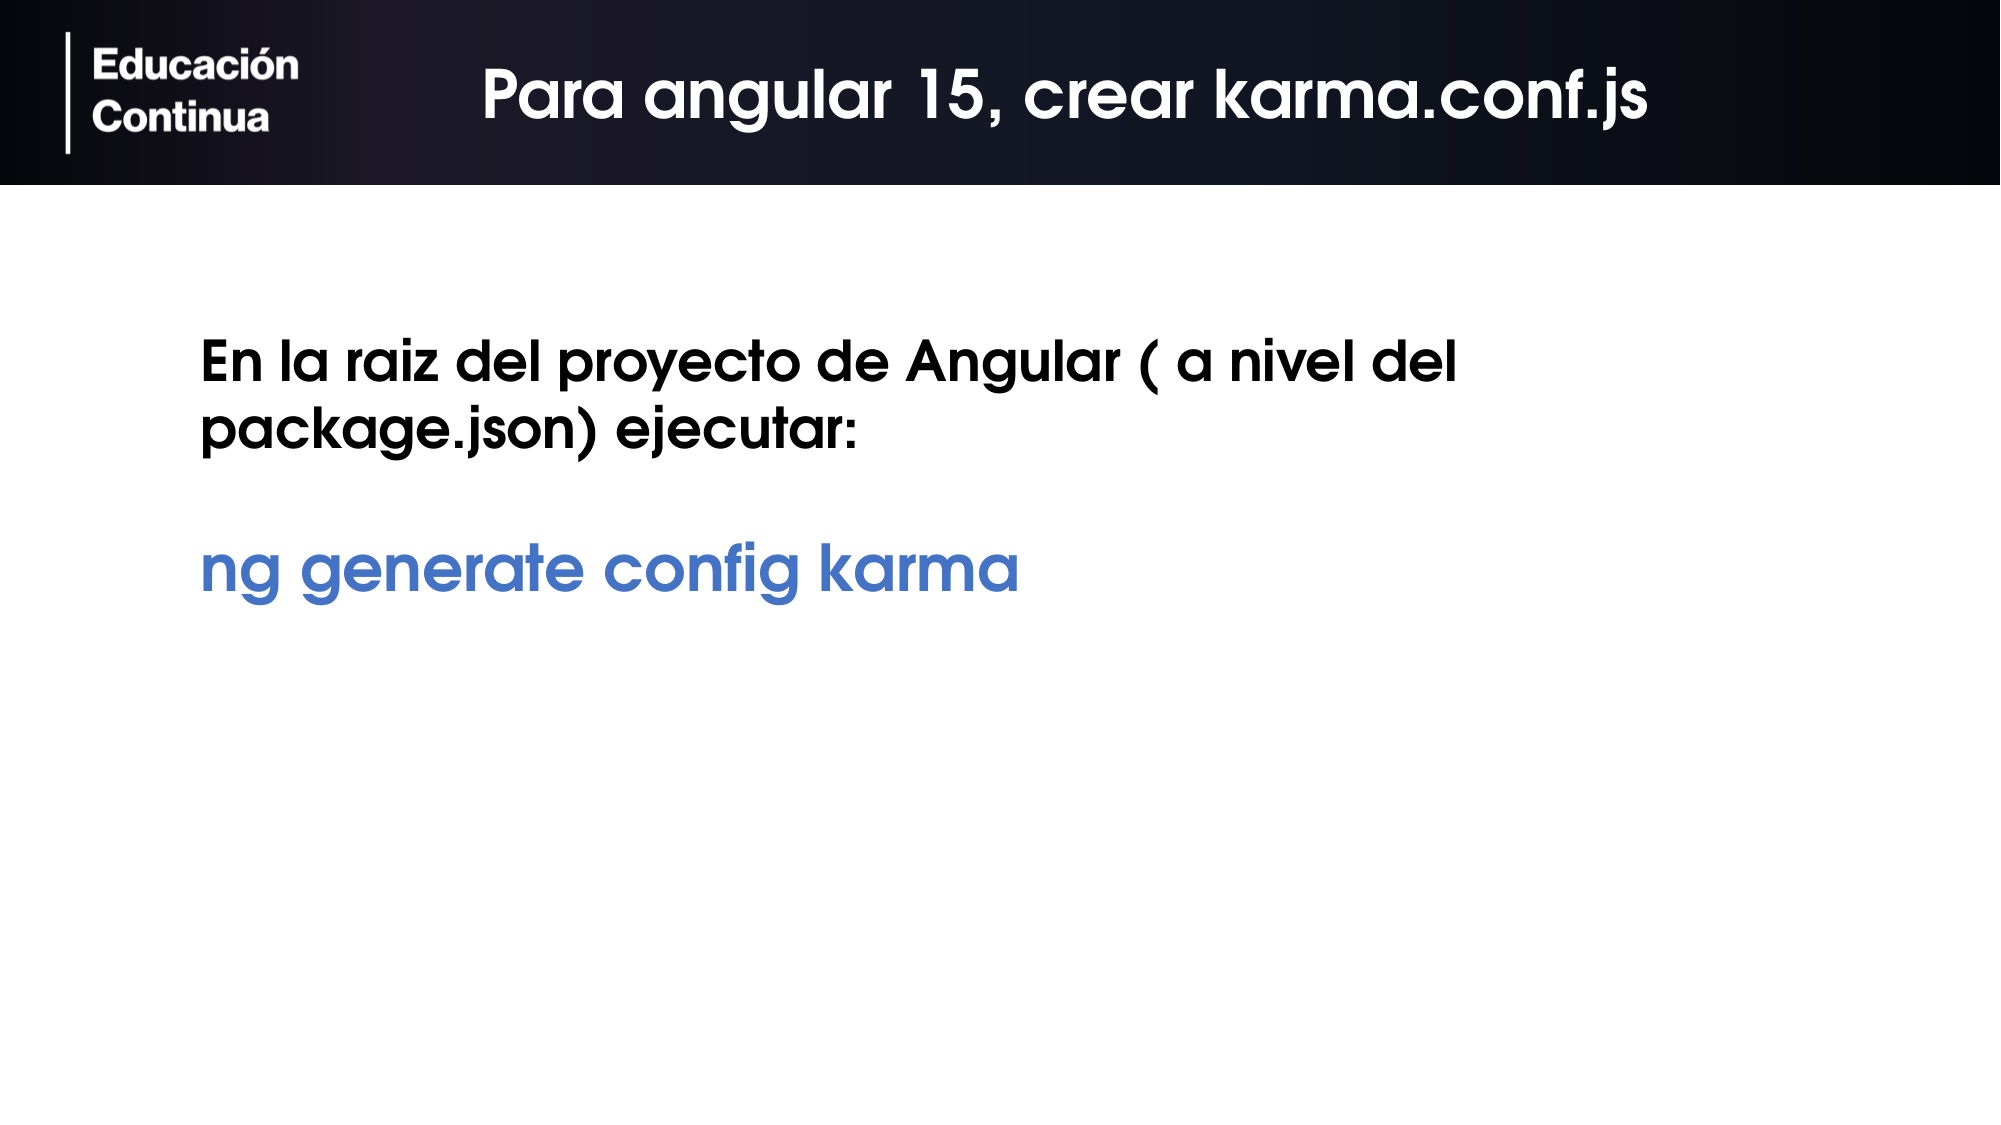

# Para angular 15, crear karma.conf.js
En la raiz del proyecto de Angular ( a nivel del package.json) ejecutar:

ng generate config karma